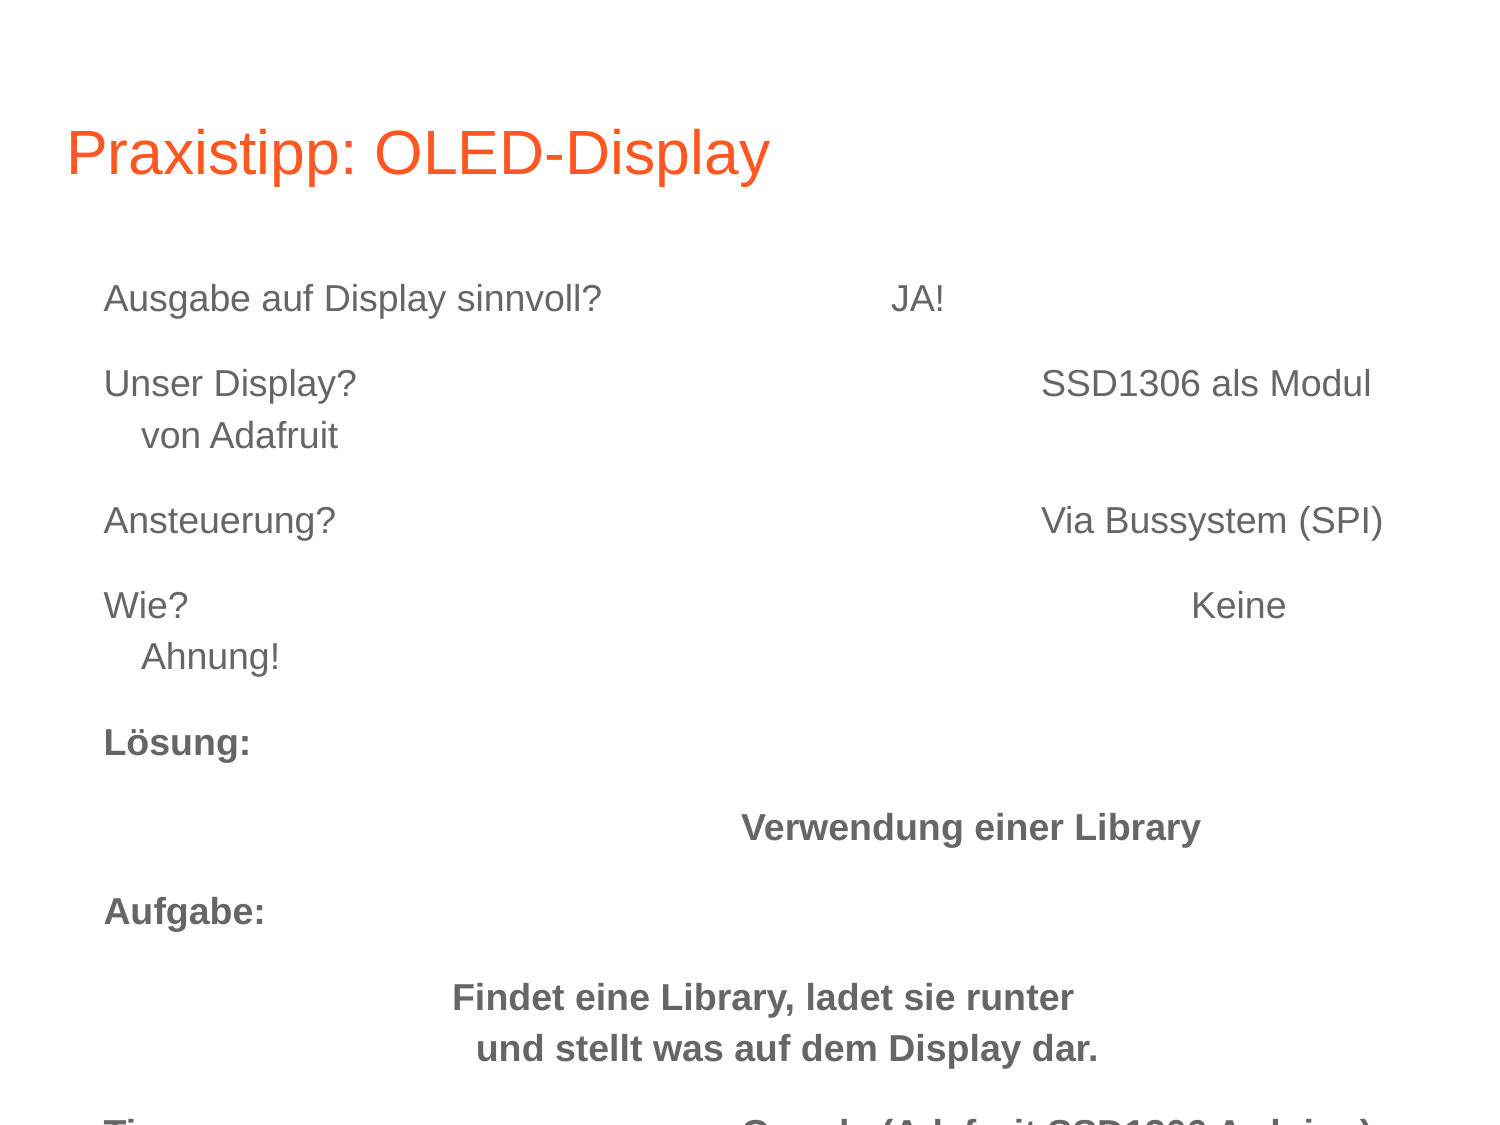

# Praxistipp: OLED-Display
Ausgabe auf Display sinnvoll?  		JA!
Unser Display?   					SSD1306 als Modul von Adafruit
Ansteuerung?     					Via Bussystem (SPI)
Wie?							Keine Ahnung!
Lösung:
					Verwendung einer Library
Aufgabe:
Findet eine Library, ladet sie runter
und stellt was auf dem Display dar.
Tipp:				Google (Adafruit SSD1306 Arduino)